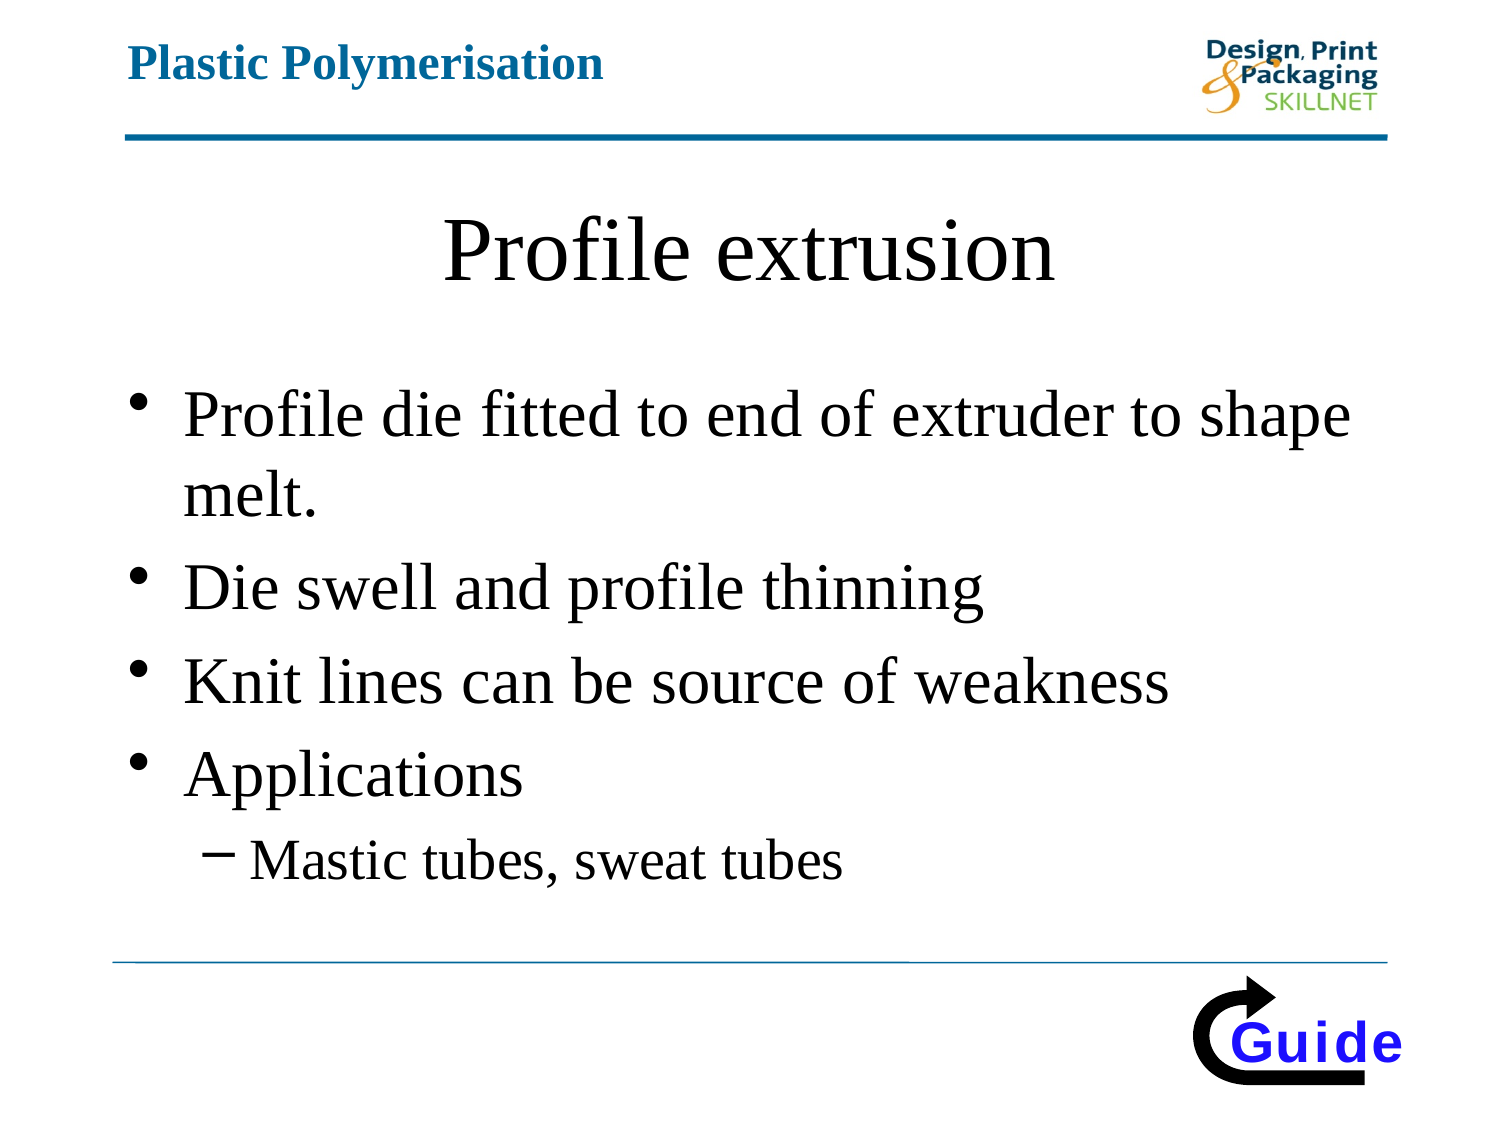

# Profile extrusion
Profile die fitted to end of extruder to shape melt.
Die swell and profile thinning
Knit lines can be source of weakness
Applications
Mastic tubes, sweat tubes